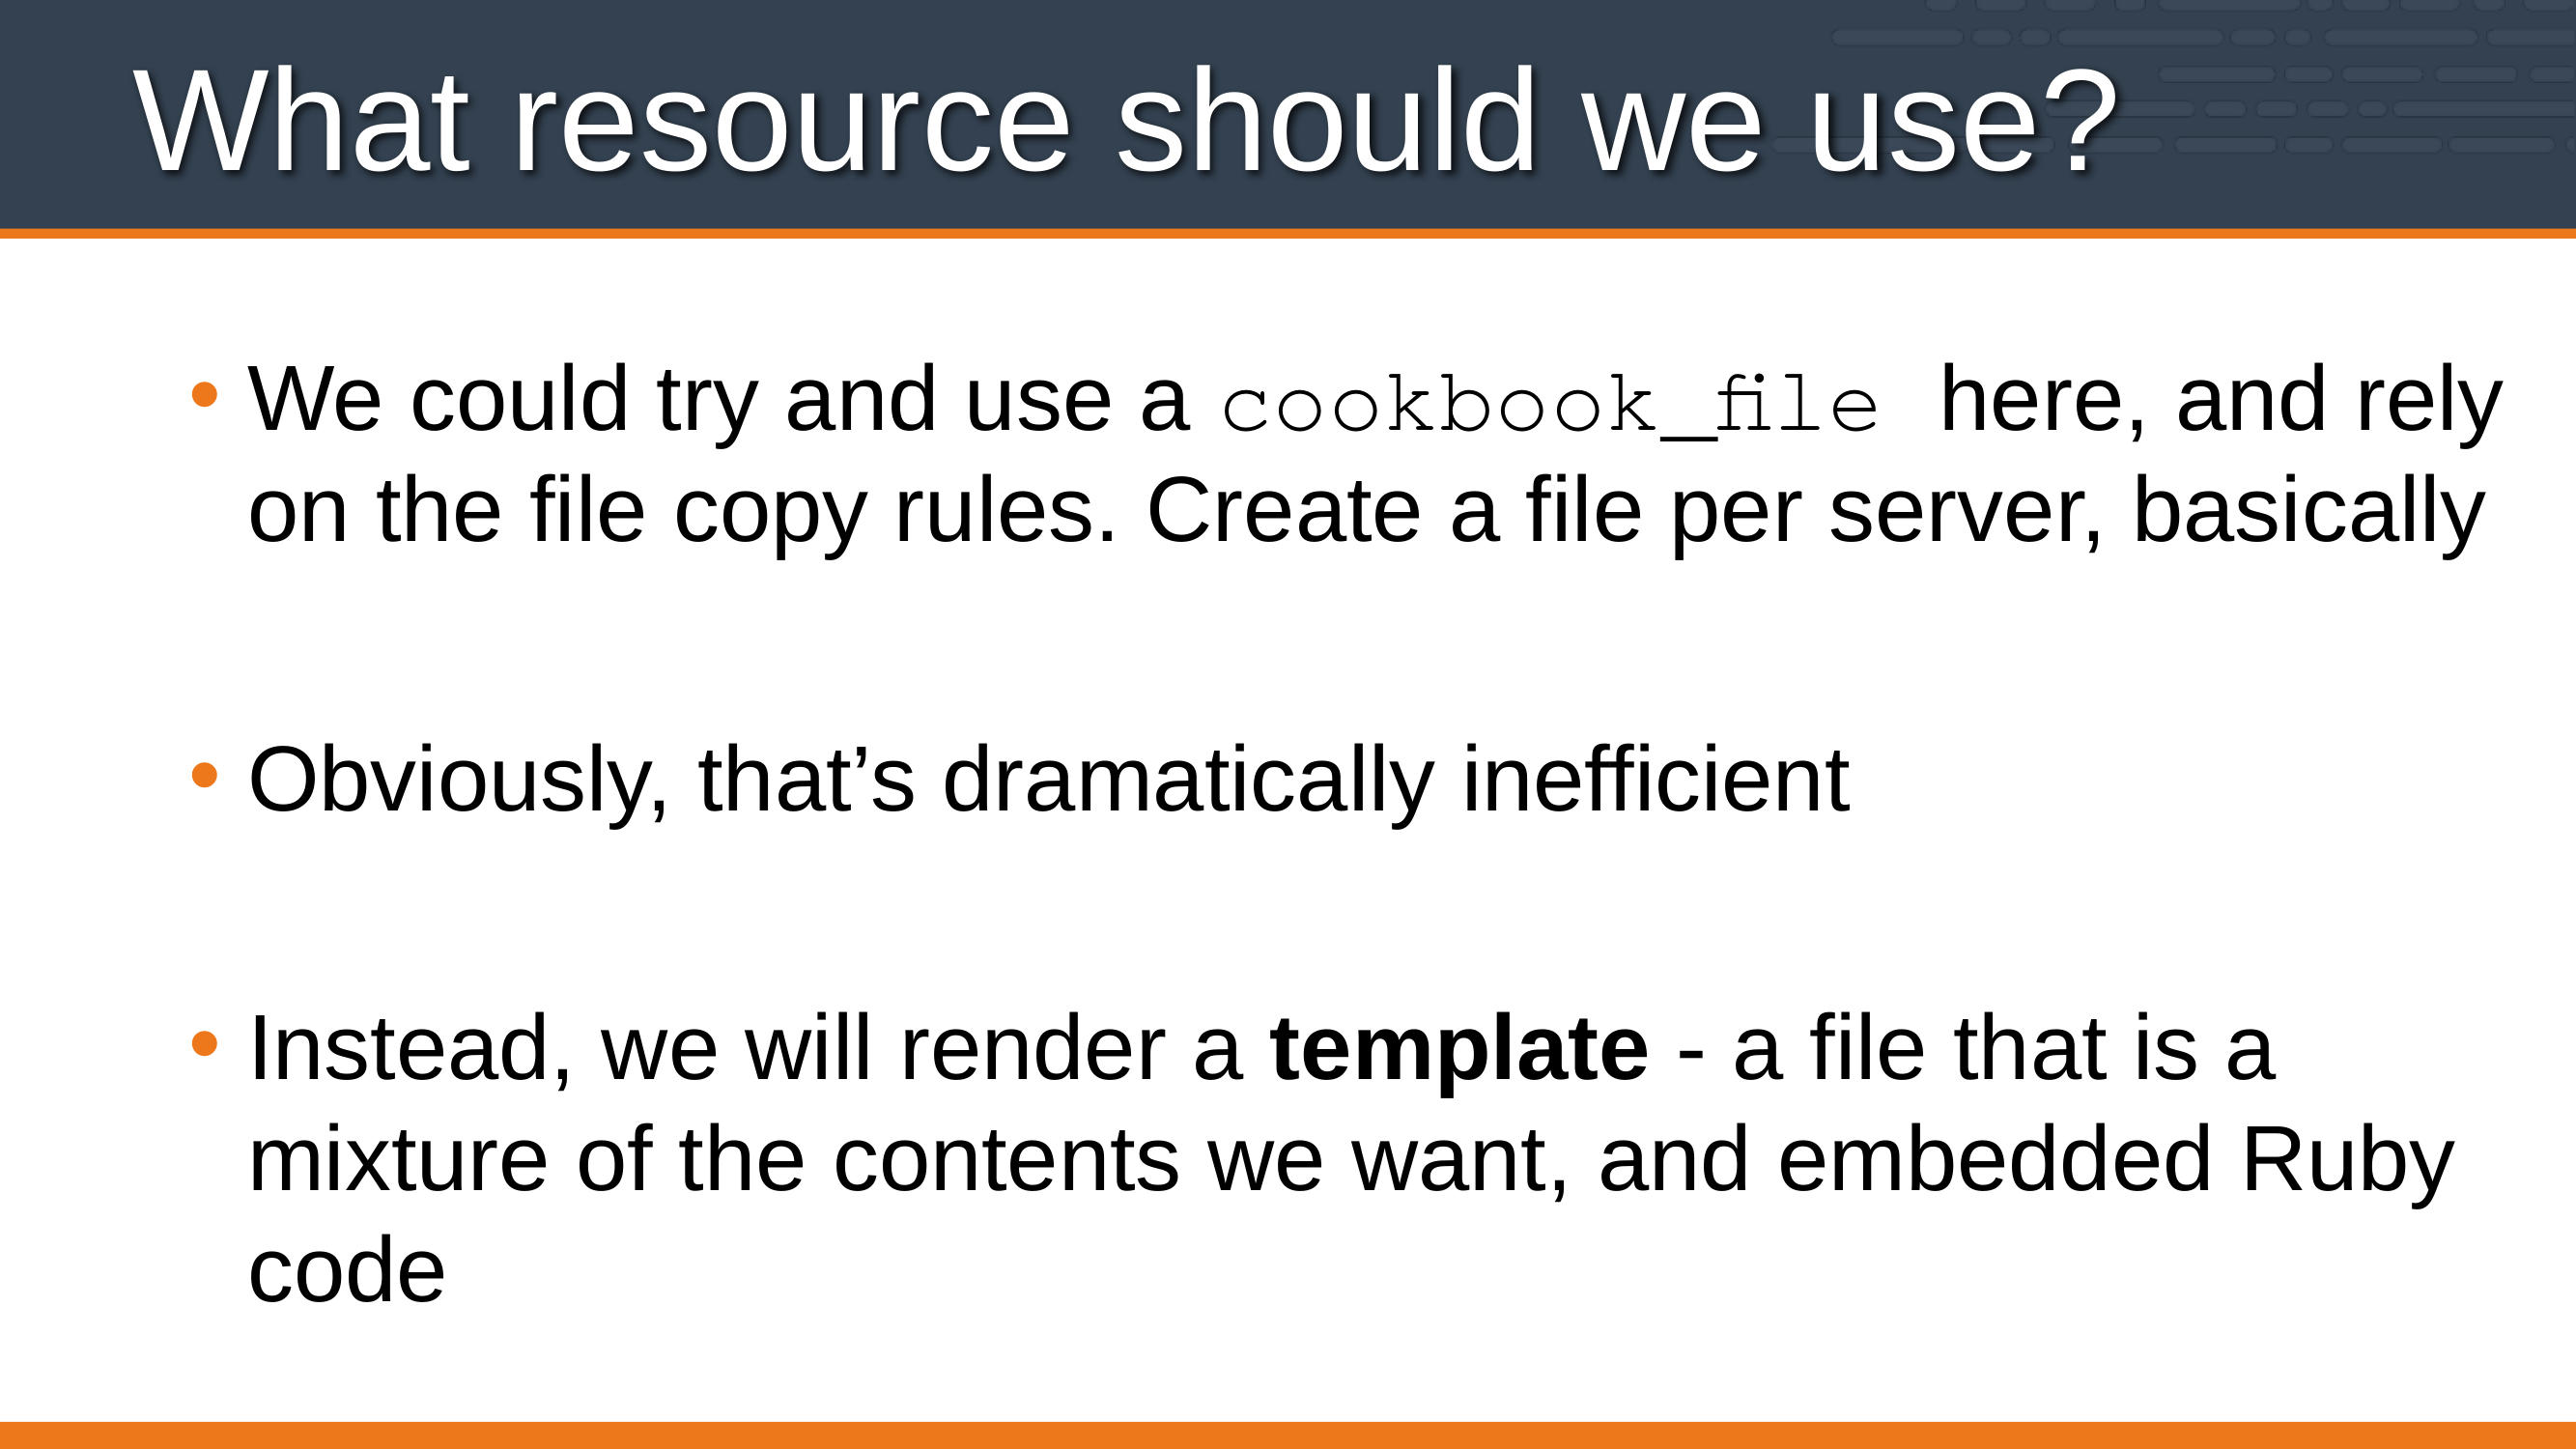

# What resource should we use?
We could try and use a cookbook_file here, and rely on the file copy rules. Create a file per server, basically

Obviously, that’s dramatically inefficient

Instead, we will render a template - a file that is a mixture of the contents we want, and embedded Ruby code